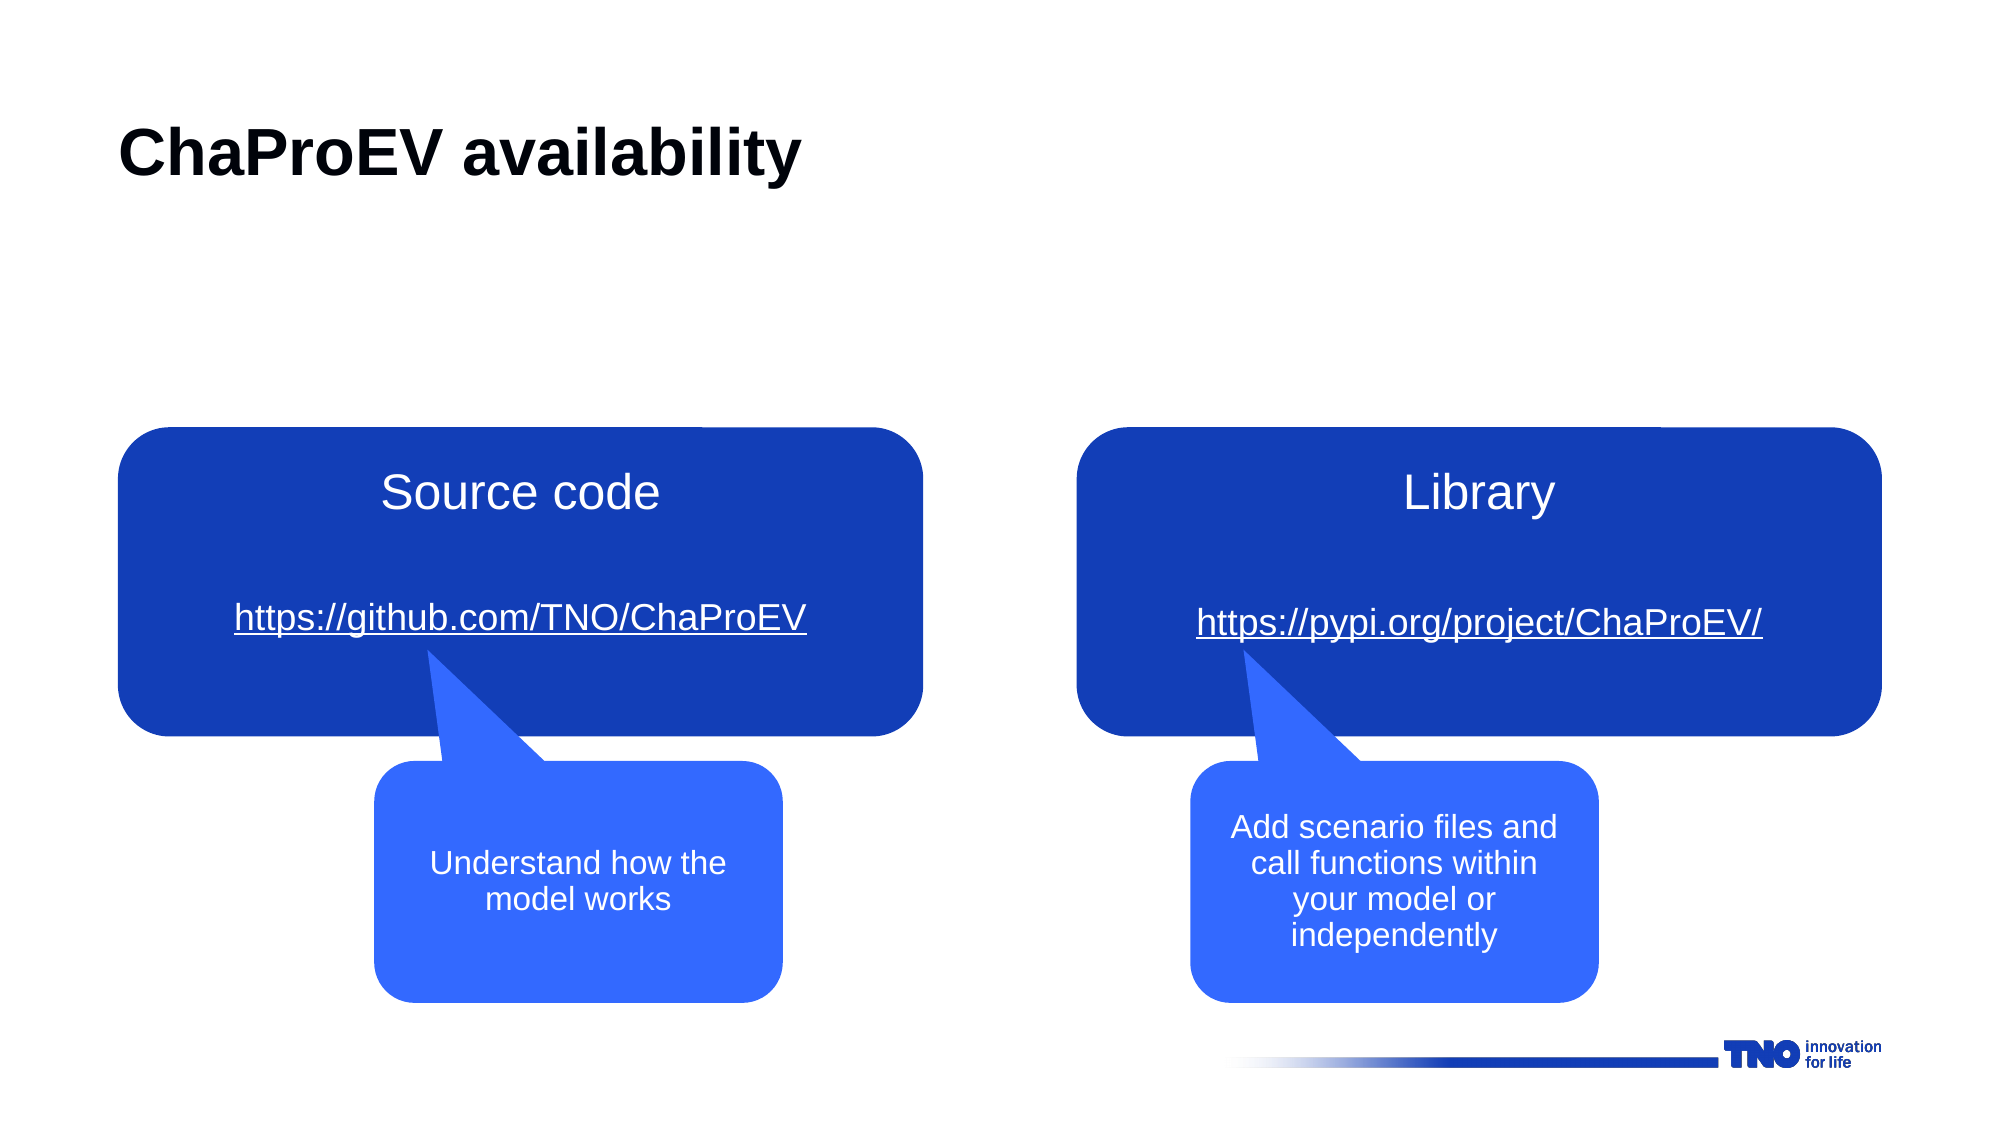

# ChaProEV availability
Source code
https://github.com/TNO/ChaProEV
Library
https://pypi.org/project/ChaProEV/
Understand how the model works
Add scenario files and call functions within your model or independently